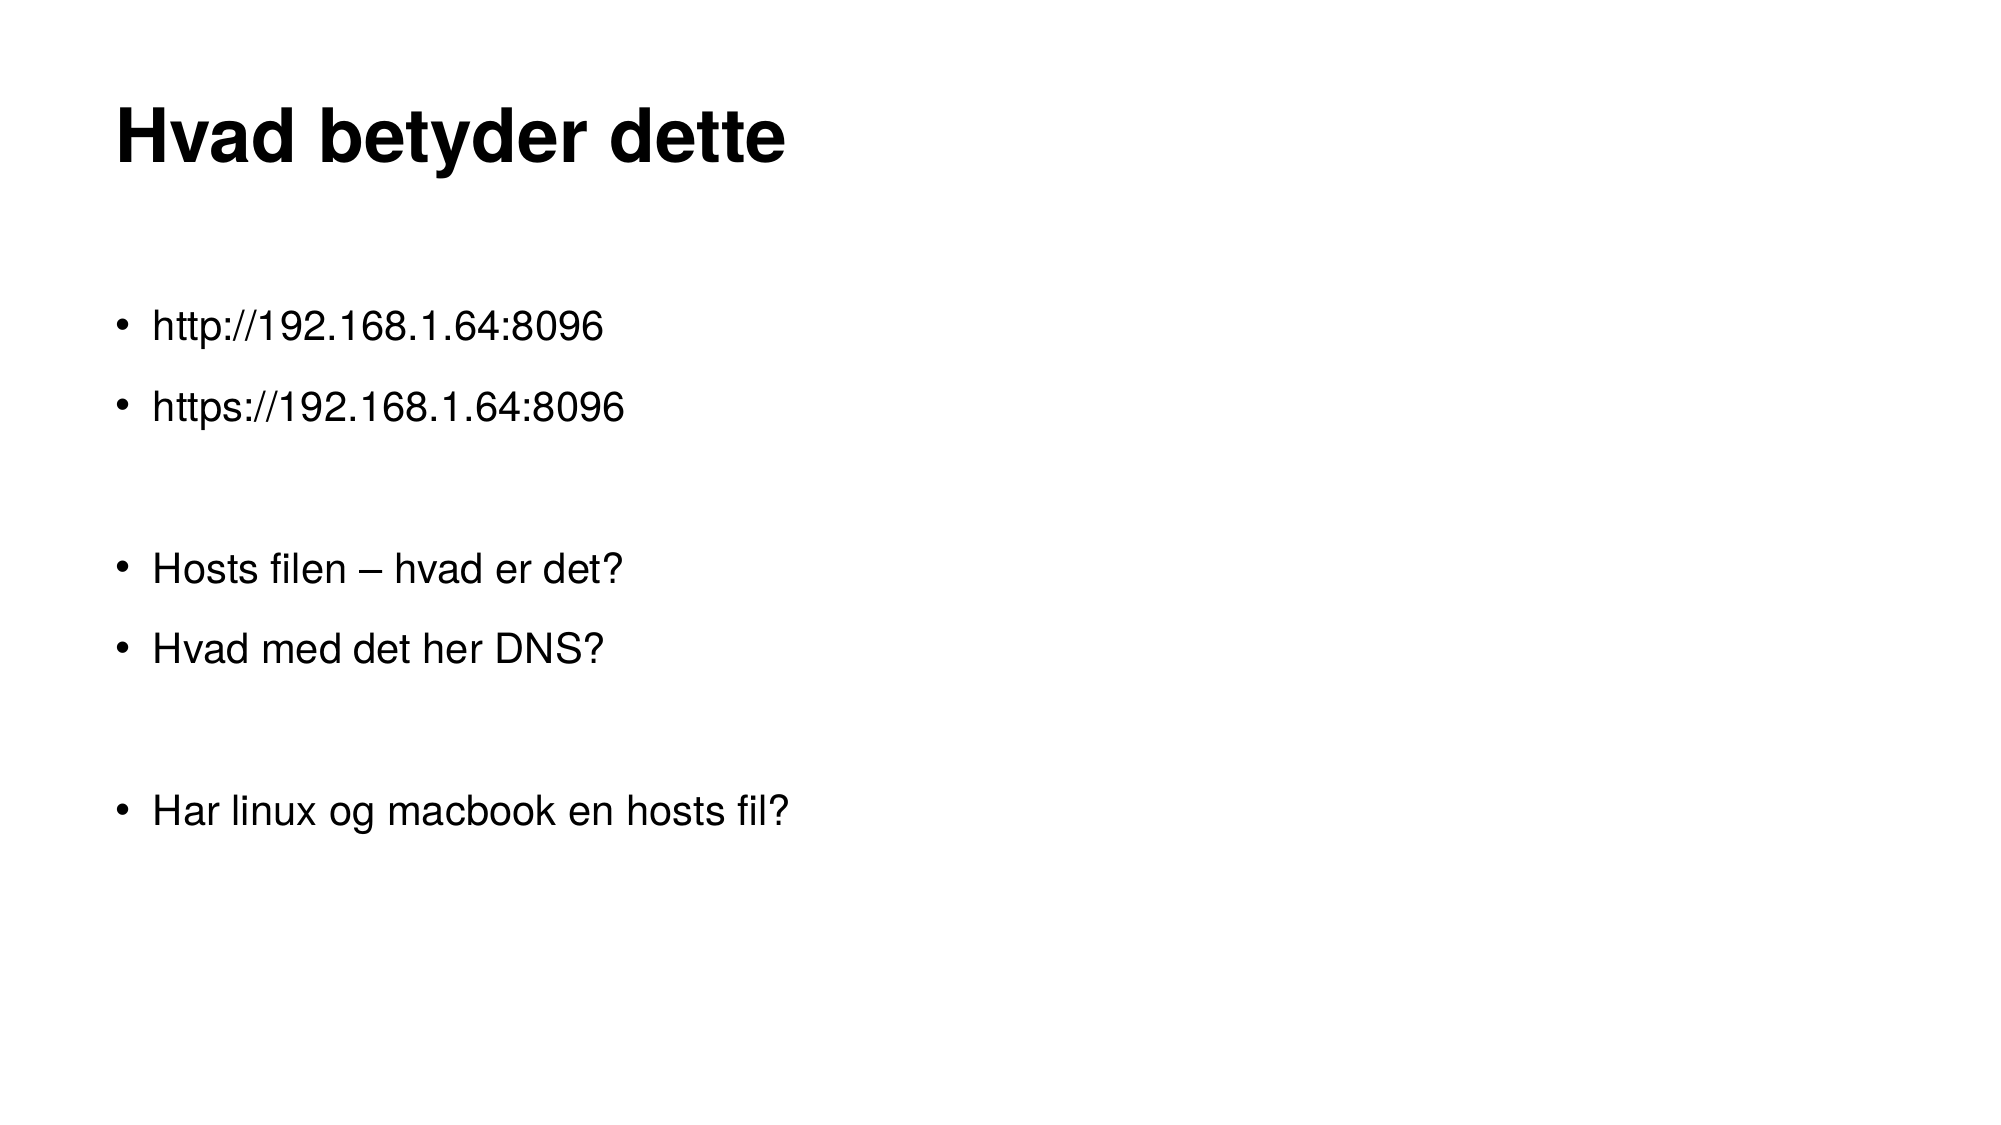

# Hvad betyder dette
http://192.168.1.64:8096
https://192.168.1.64:8096

Hosts filen – hvad er det?
Hvad med det her DNS?

Har linux og macbook en hosts fil?